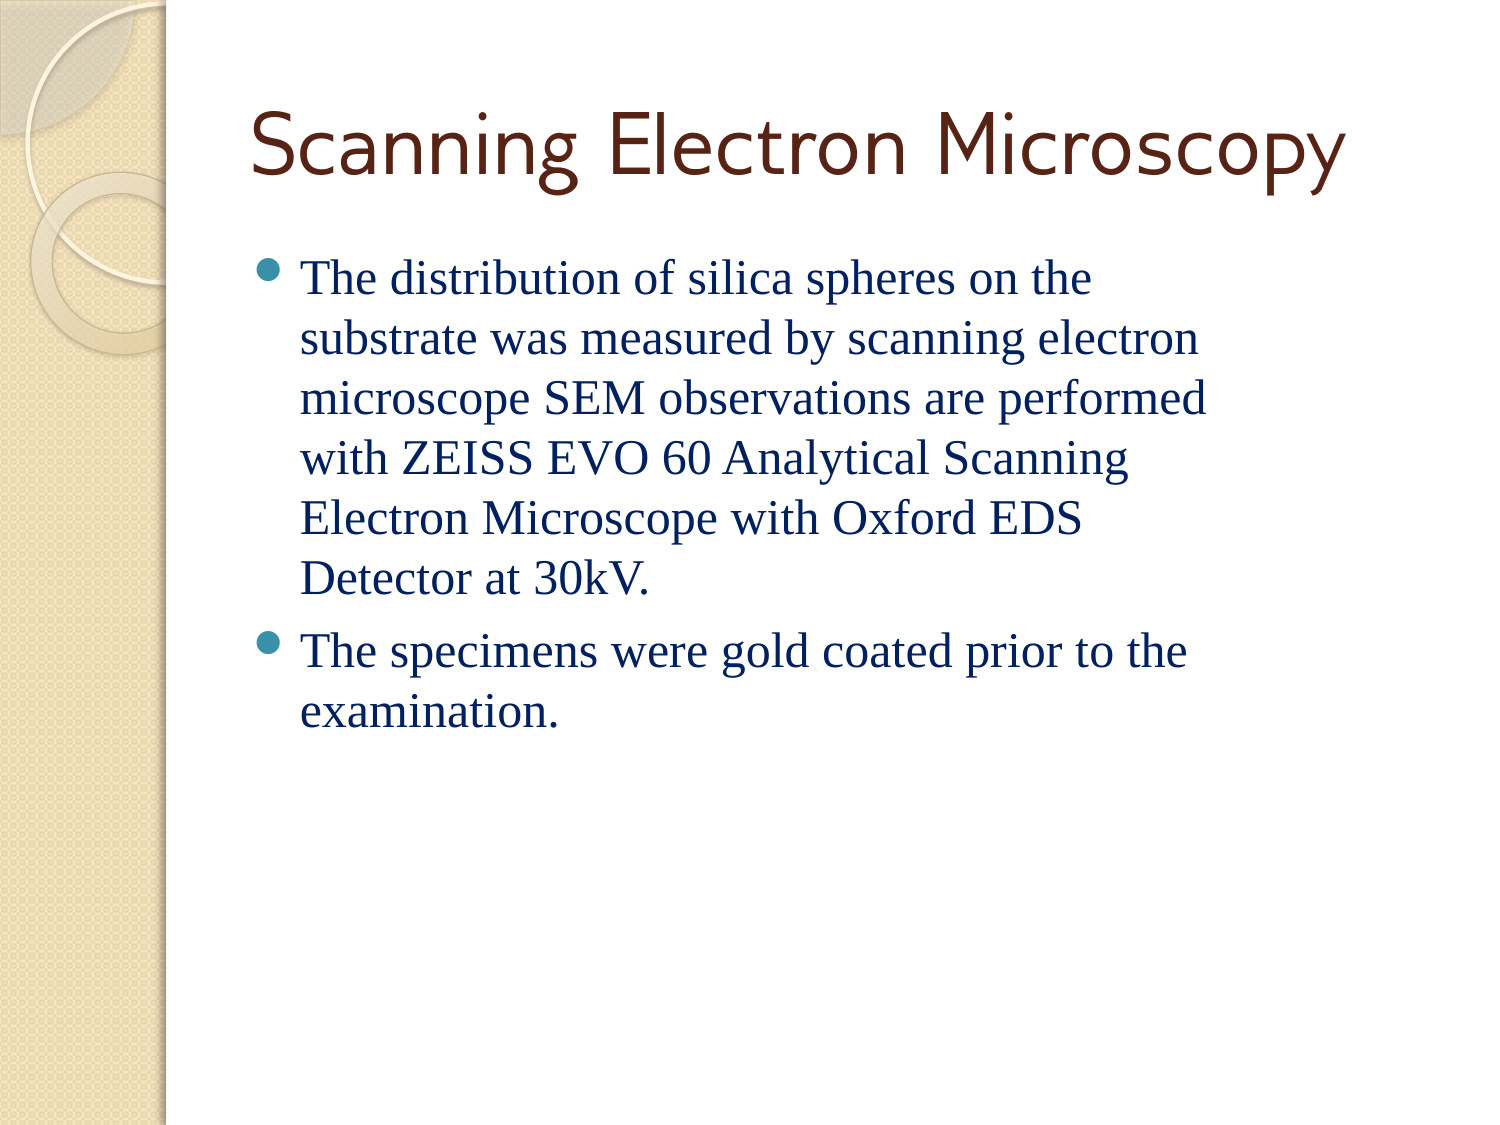

# Scanning Electron Microscopy
The distribution of silica spheres on the substrate was measured by scanning electron microscope SEM observations are performed with ZEISS EVO 60 Analytical Scanning Electron Microscope with Oxford EDS Detector at 30kV.
The specimens were gold coated prior to the examination.